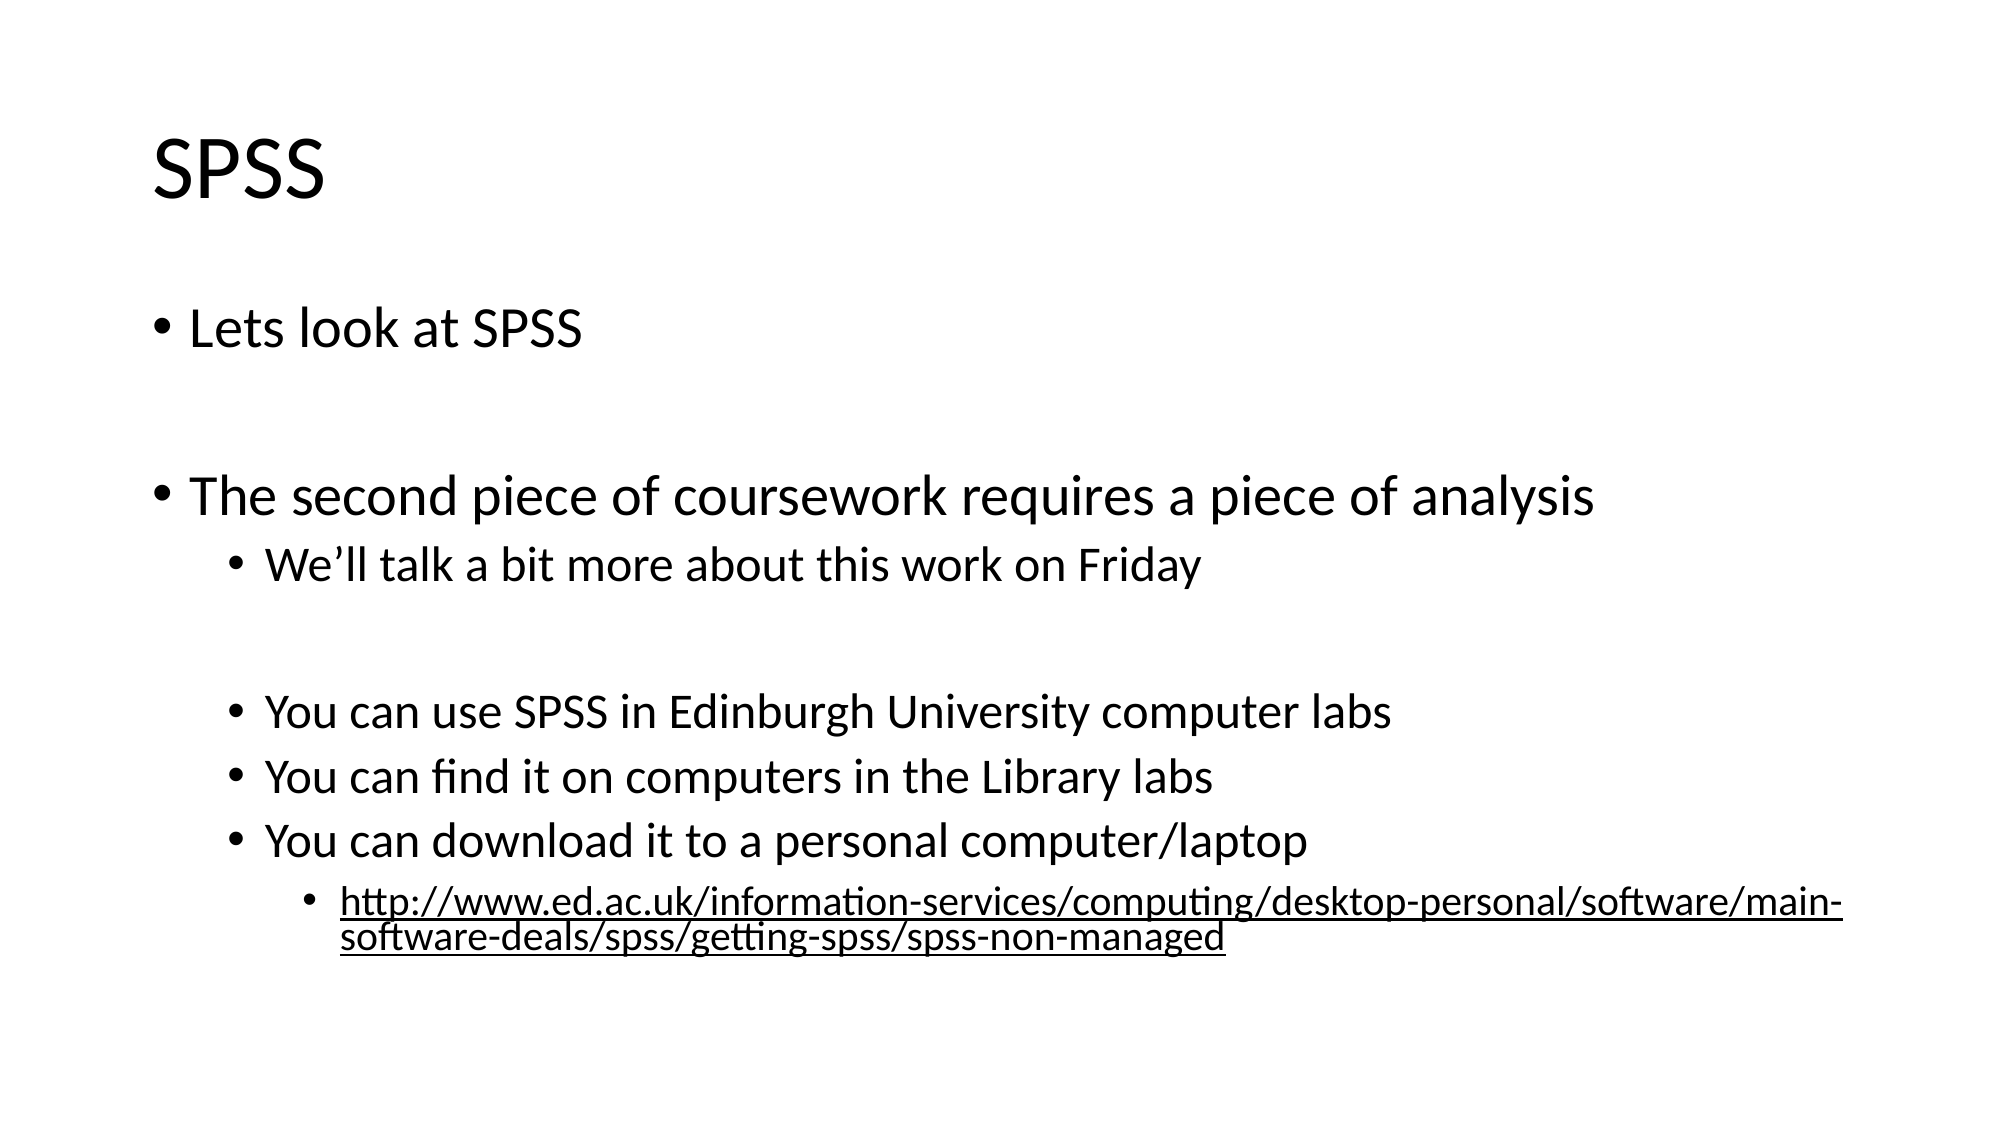

# SPSS
Lets look at SPSS

The second piece of coursework requires a piece of analysis
We’ll talk a bit more about this work on Friday

You can use SPSS in Edinburgh University computer labs
You can find it on computers in the Library labs
You can download it to a personal computer/laptop
http://www.ed.ac.uk/information-services/computing/desktop-personal/software/main-software-deals/spss/getting-spss/spss-non-managed